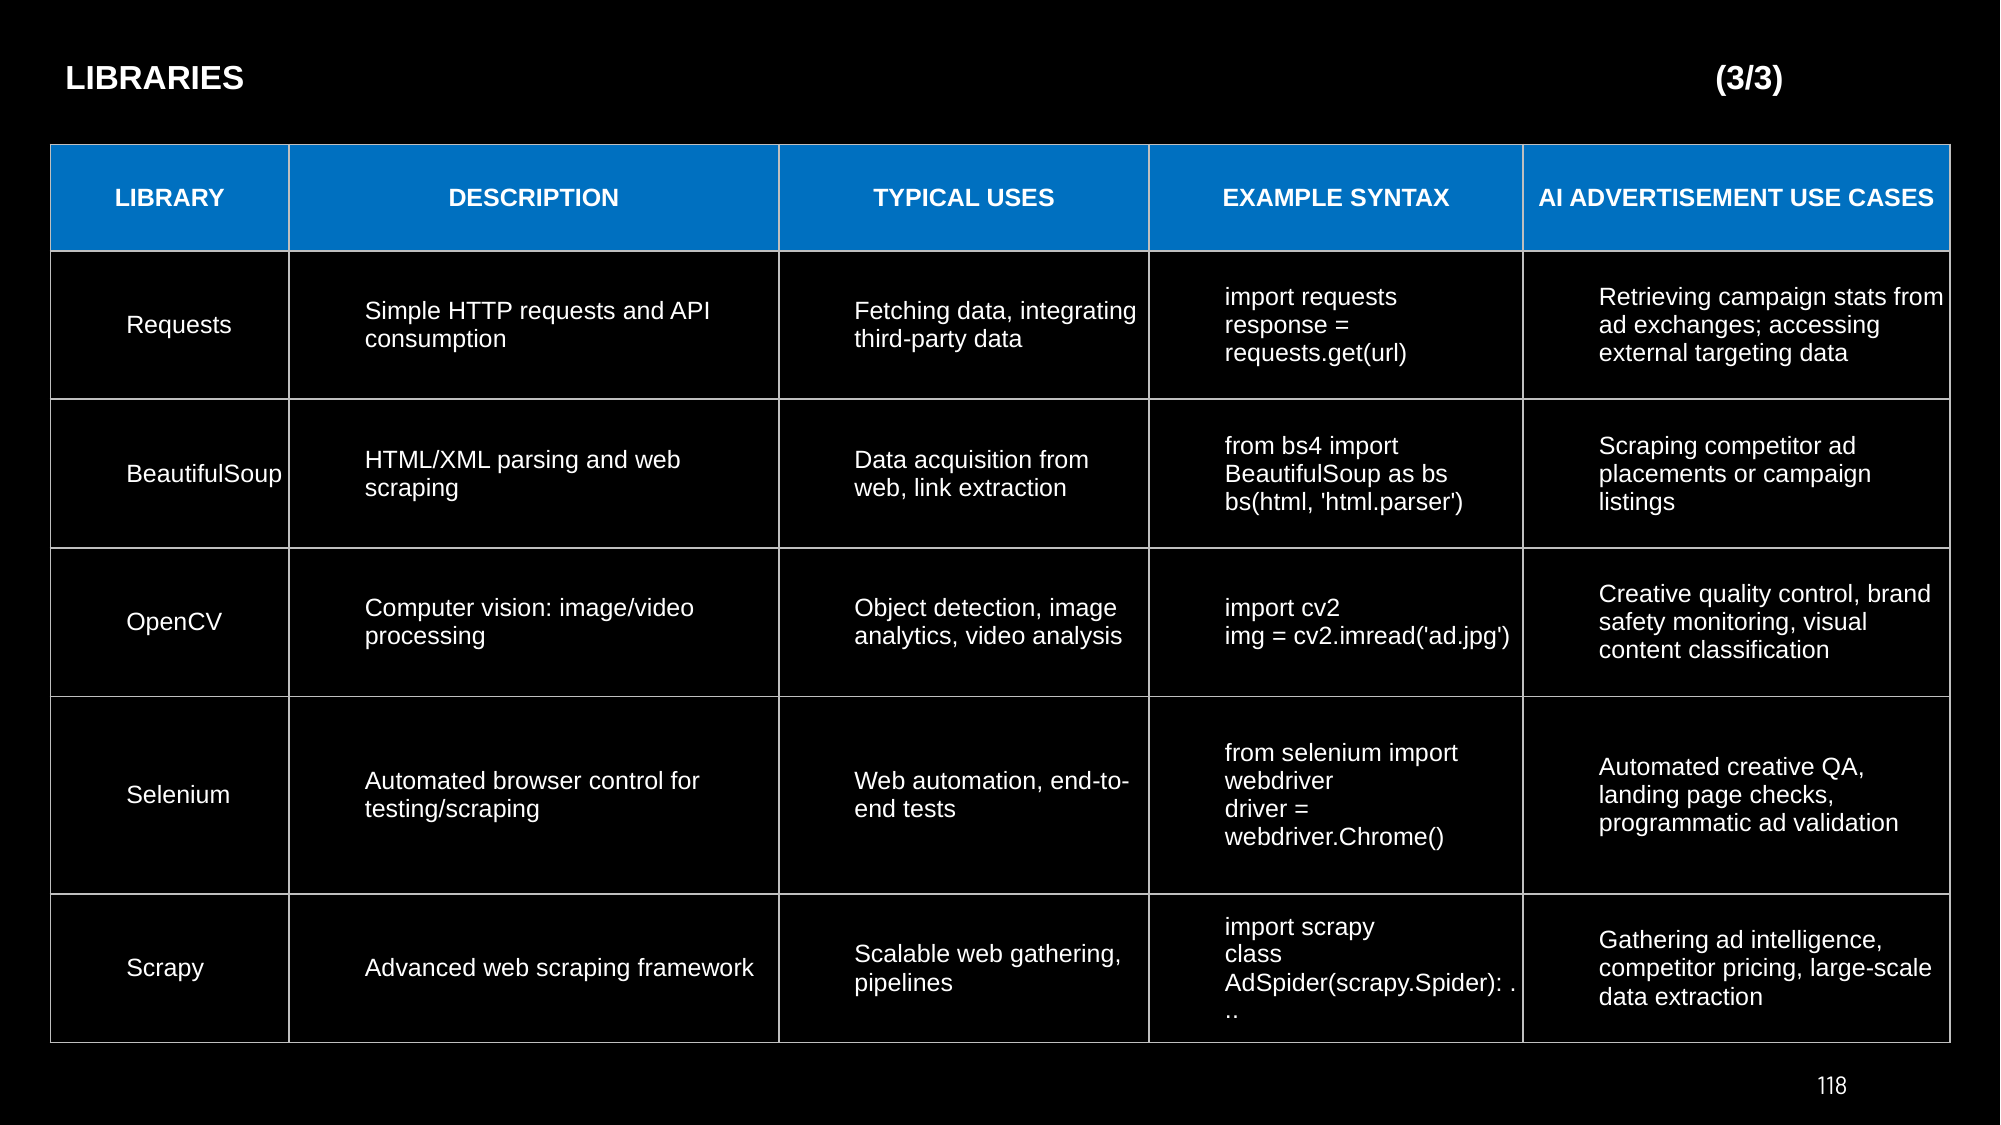

LIBRARIES										(3/3)
| LIBRARY | DESCRIPTION | TYPICAL USES | EXAMPLE SYNTAX | AI ADVERTISEMENT USE CASES |
| --- | --- | --- | --- | --- |
| Requests | Simple HTTP requests and API consumption | Fetching data, integrating third-party data | import requests response = requests.get(url) | Retrieving campaign stats from ad exchanges; accessing external targeting data |
| BeautifulSoup | HTML/XML parsing and web scraping | Data acquisition from web, link extraction | from bs4 import BeautifulSoup as bs bs(html, 'html.parser') | Scraping competitor ad placements or campaign listings |
| OpenCV | Computer vision: image/video processing | Object detection, image analytics, video analysis | import cv2 img = cv2.imread('ad.jpg') | Creative quality control, brand safety monitoring, visual content classification |
| Selenium | Automated browser control for testing/scraping | Web automation, end-to-end tests | from selenium import webdriver driver = webdriver.Chrome() | Automated creative QA, landing page checks, programmatic ad validation |
| Scrapy | Advanced web scraping framework | Scalable web gathering, pipelines | import scrapy class AdSpider(scrapy.Spider): ... | Gathering ad intelligence, competitor pricing, large-scale data extraction |
118